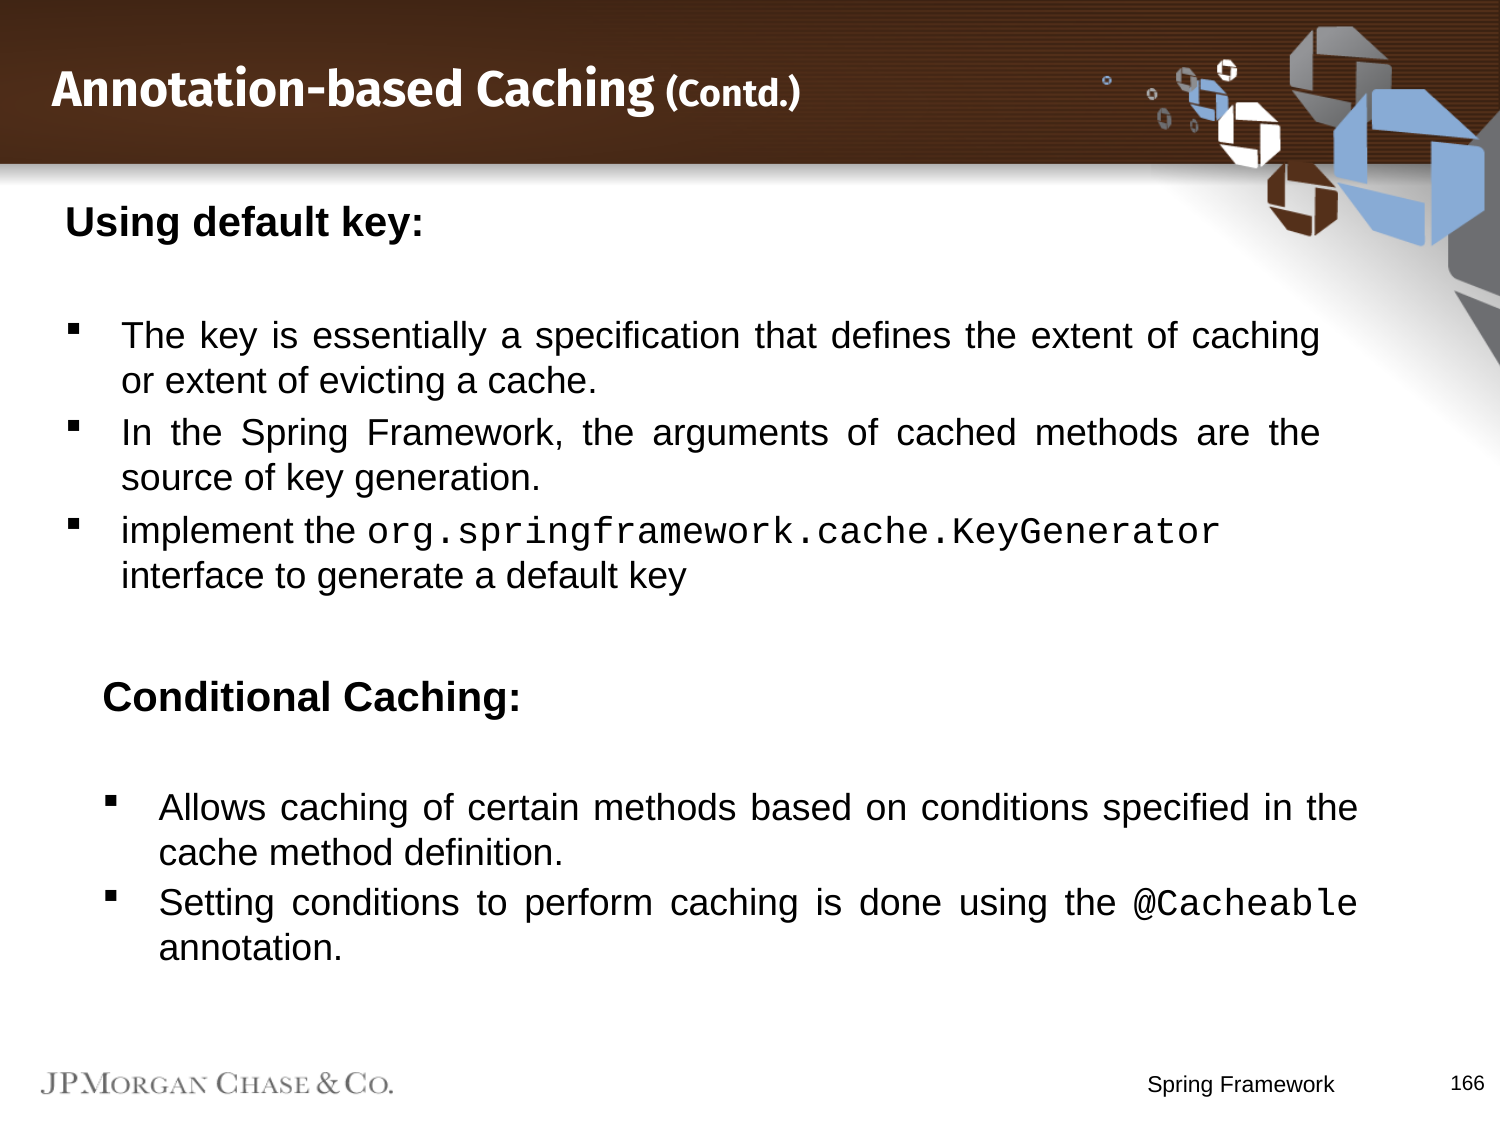

# Annotation-based Caching (Contd.)
Using default key:

The key is essentially a specification that defines the extent of caching or extent of evicting a cache.
In the Spring Framework, the arguments of cached methods are the source of key generation.
implement the org.springframework.cache.KeyGenerator interface to generate a default key
Conditional Caching:

Allows caching of certain methods based on conditions specified in the cache method definition.
Setting conditions to perform caching is done using the @Cacheable annotation.
Spring Framework
166